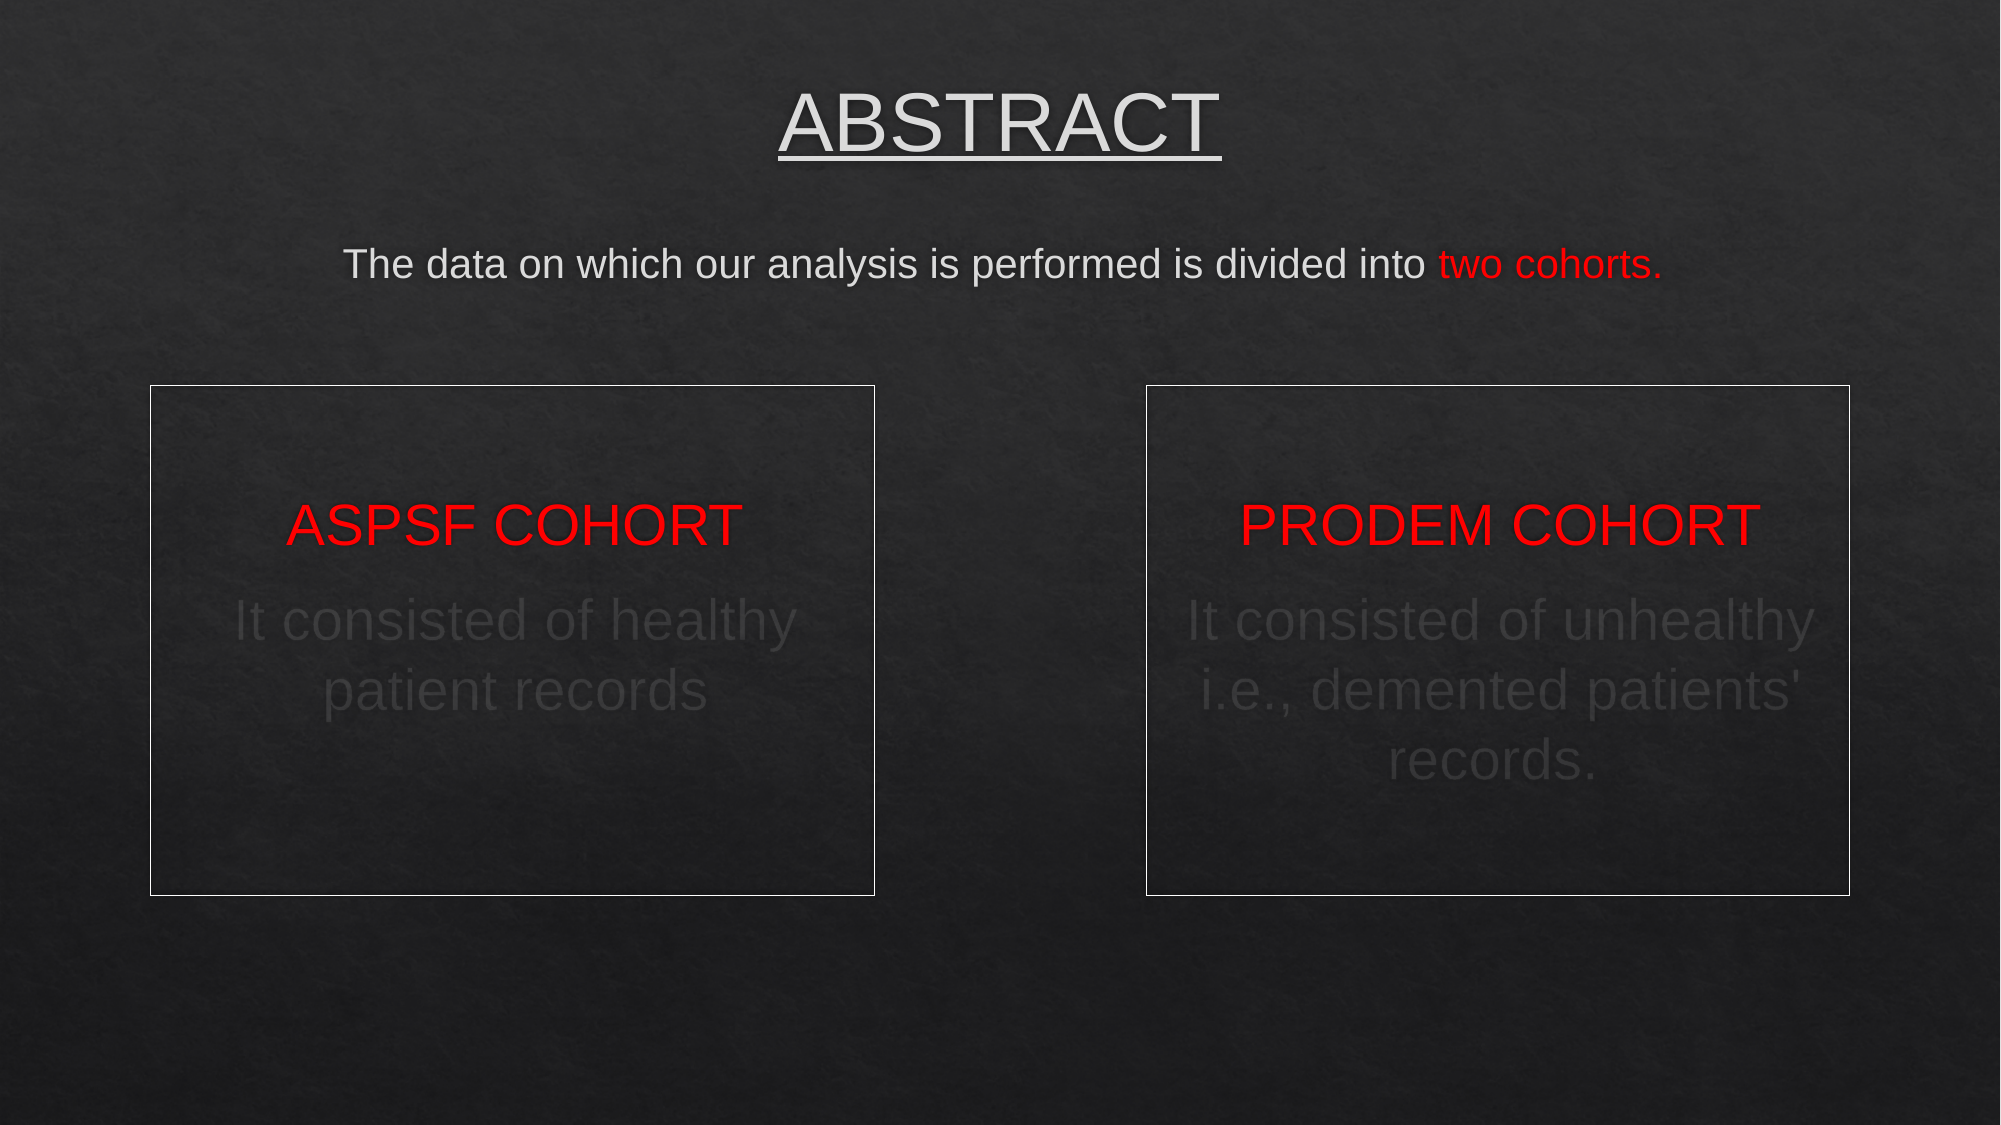

# ABSTRACT
The data on which our analysis is performed is divided into two cohorts.

ASPSF COHORT
It consisted of healthy patient records

PRODEM COHORT
It consisted of unhealthy i.e., demented patients' records.